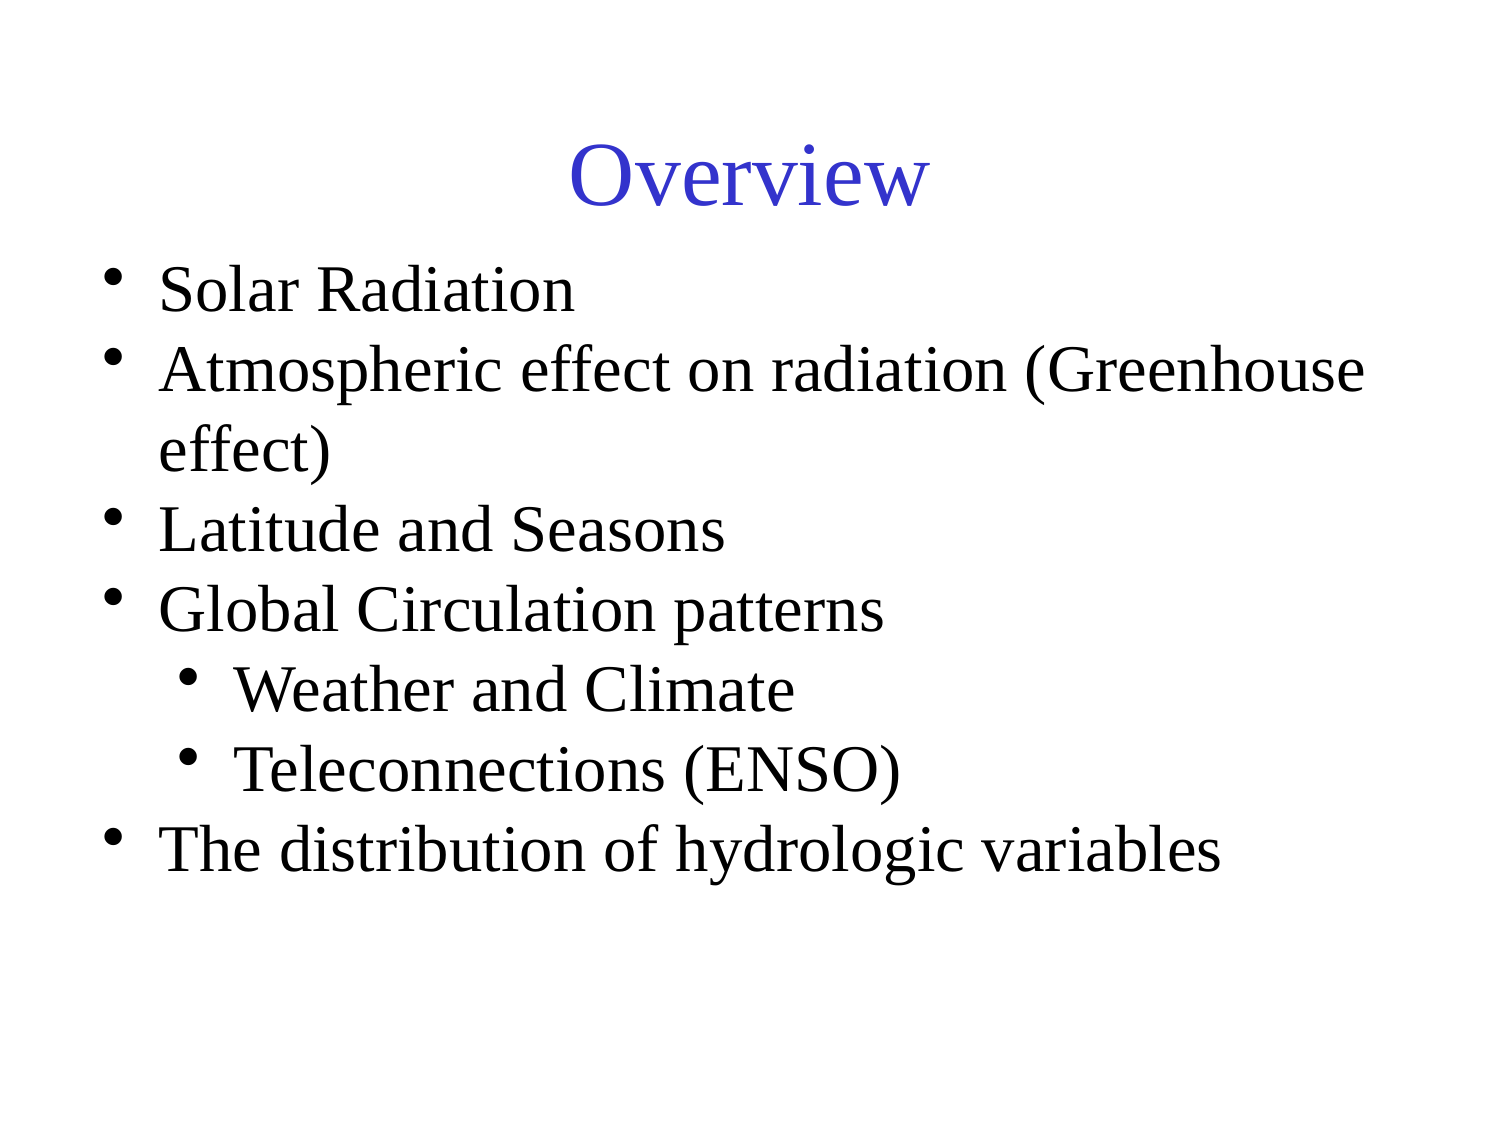

# Overview
Solar Radiation
Atmospheric effect on radiation (Greenhouse effect)
Latitude and Seasons
Global Circulation patterns
Weather and Climate
Teleconnections (ENSO)
The distribution of hydrologic variables